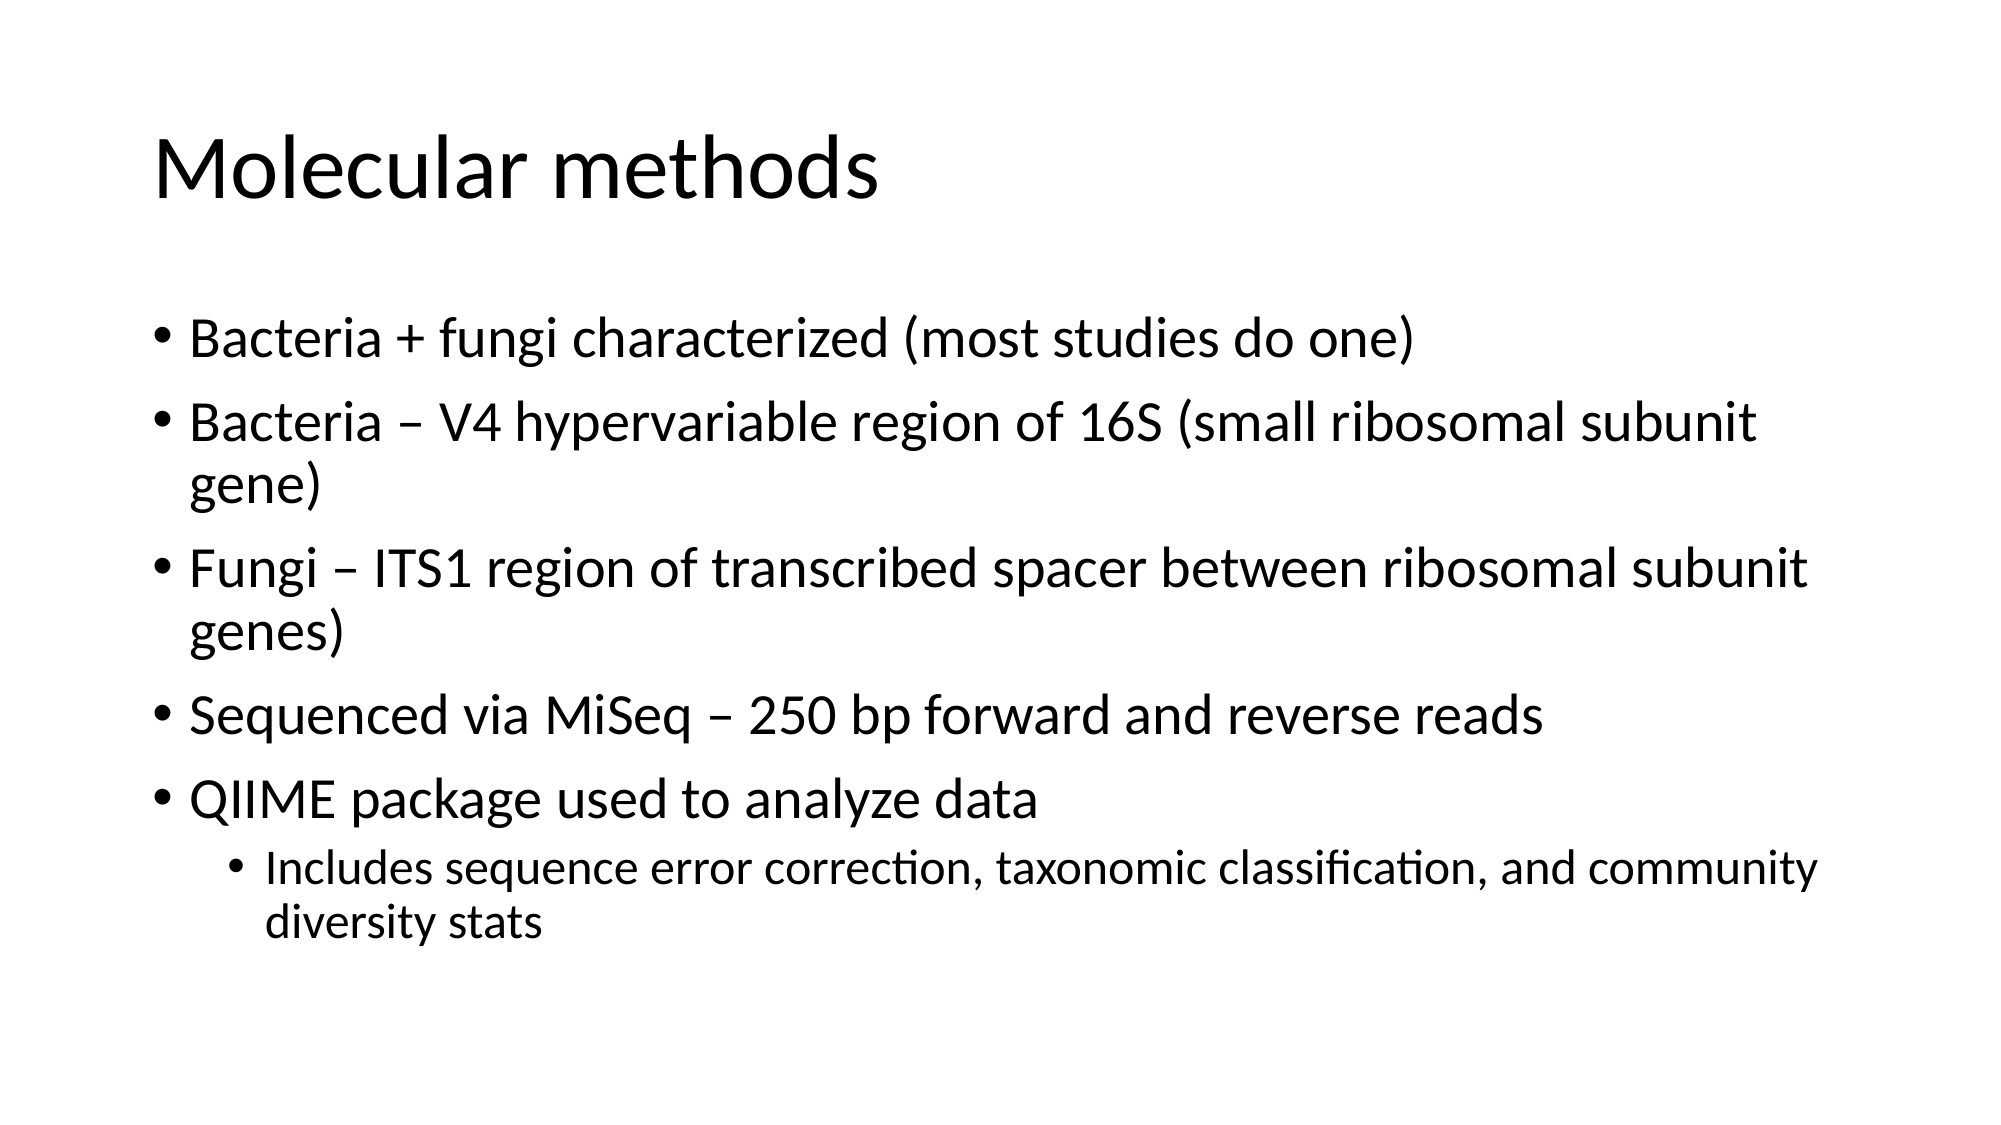

# Molecular methods
Bacteria + fungi characterized (most studies do one)
Bacteria – V4 hypervariable region of 16S (small ribosomal subunit gene)
Fungi – ITS1 region of transcribed spacer between ribosomal subunit genes)
Sequenced via MiSeq – 250 bp forward and reverse reads
QIIME package used to analyze data
Includes sequence error correction, taxonomic classification, and community diversity stats